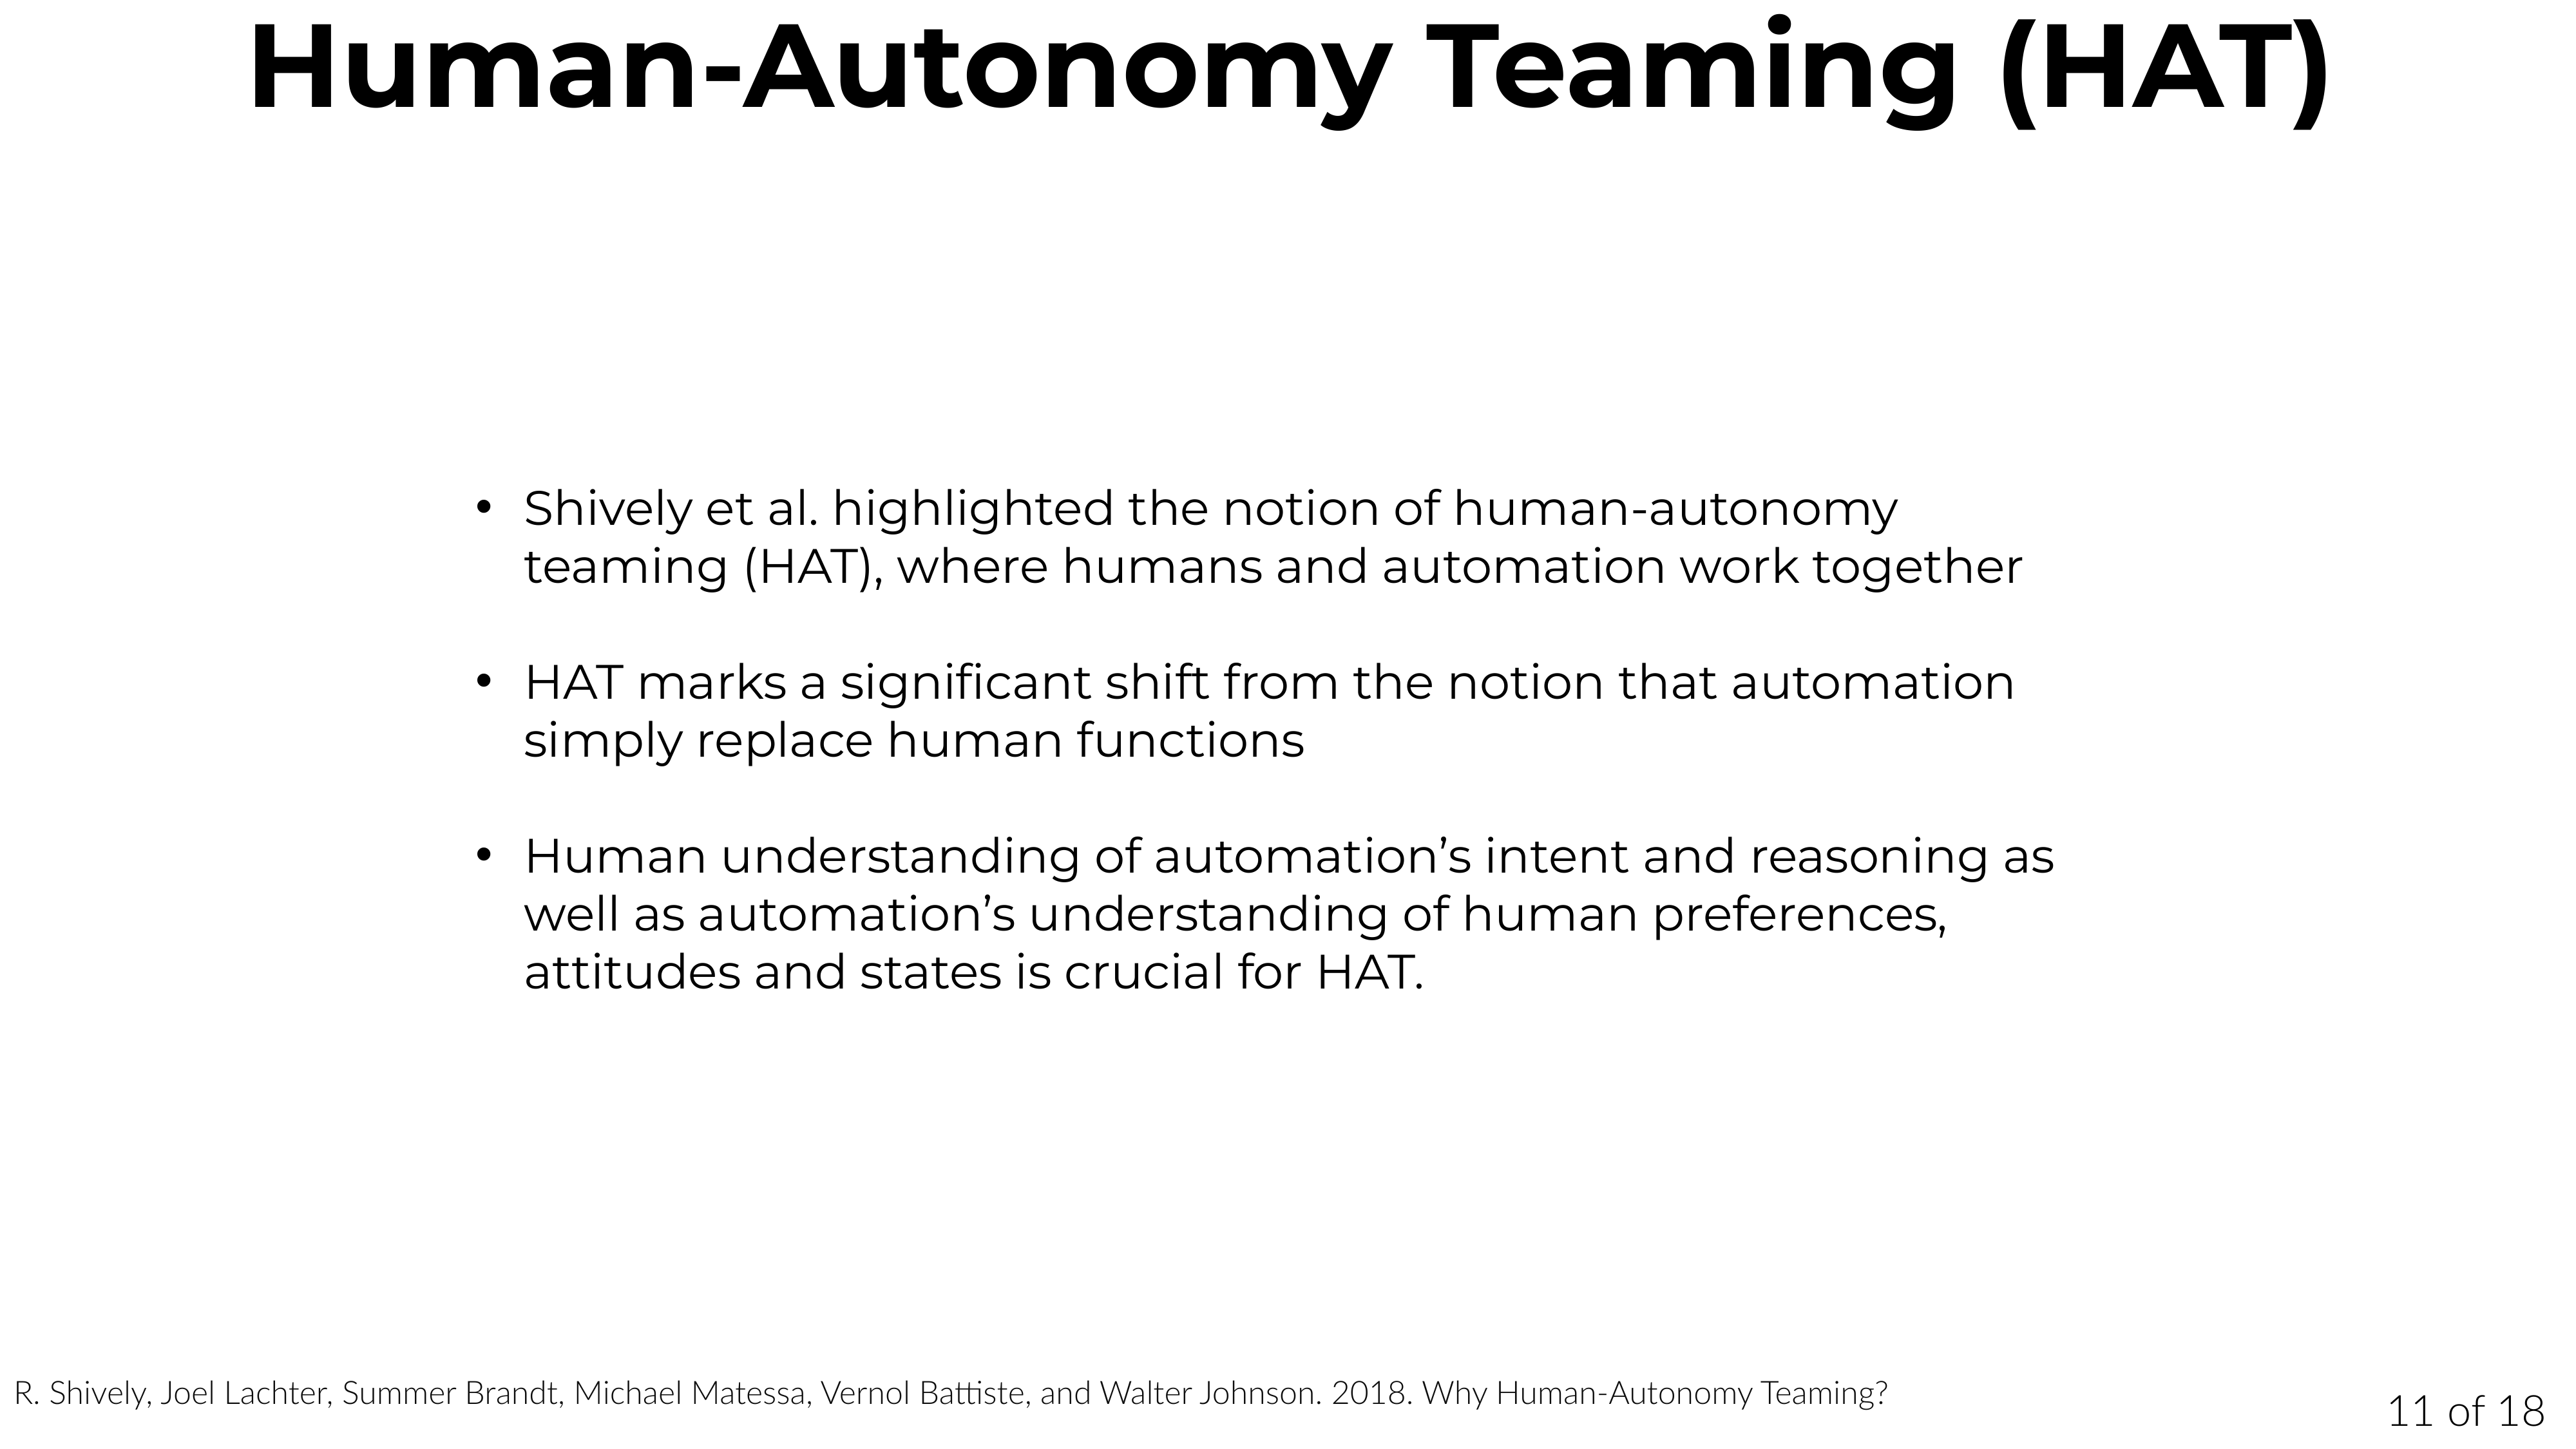

Human-Autonomy Teaming (HAT)
Shively et al. highlighted the notion of human-autonomy teaming (HAT), where humans and automation work together

HAT marks a significant shift from the notion that automation simply replace human functions

Human understanding of automation’s intent and reasoning as well as automation’s understanding of human preferences, attitudes and states is crucial for HAT.
R. Shively, Joel Lachter, Summer Brandt, Michael Matessa, Vernol Battiste, and Walter Johnson. 2018. Why Human-Autonomy Teaming?
11 of 18